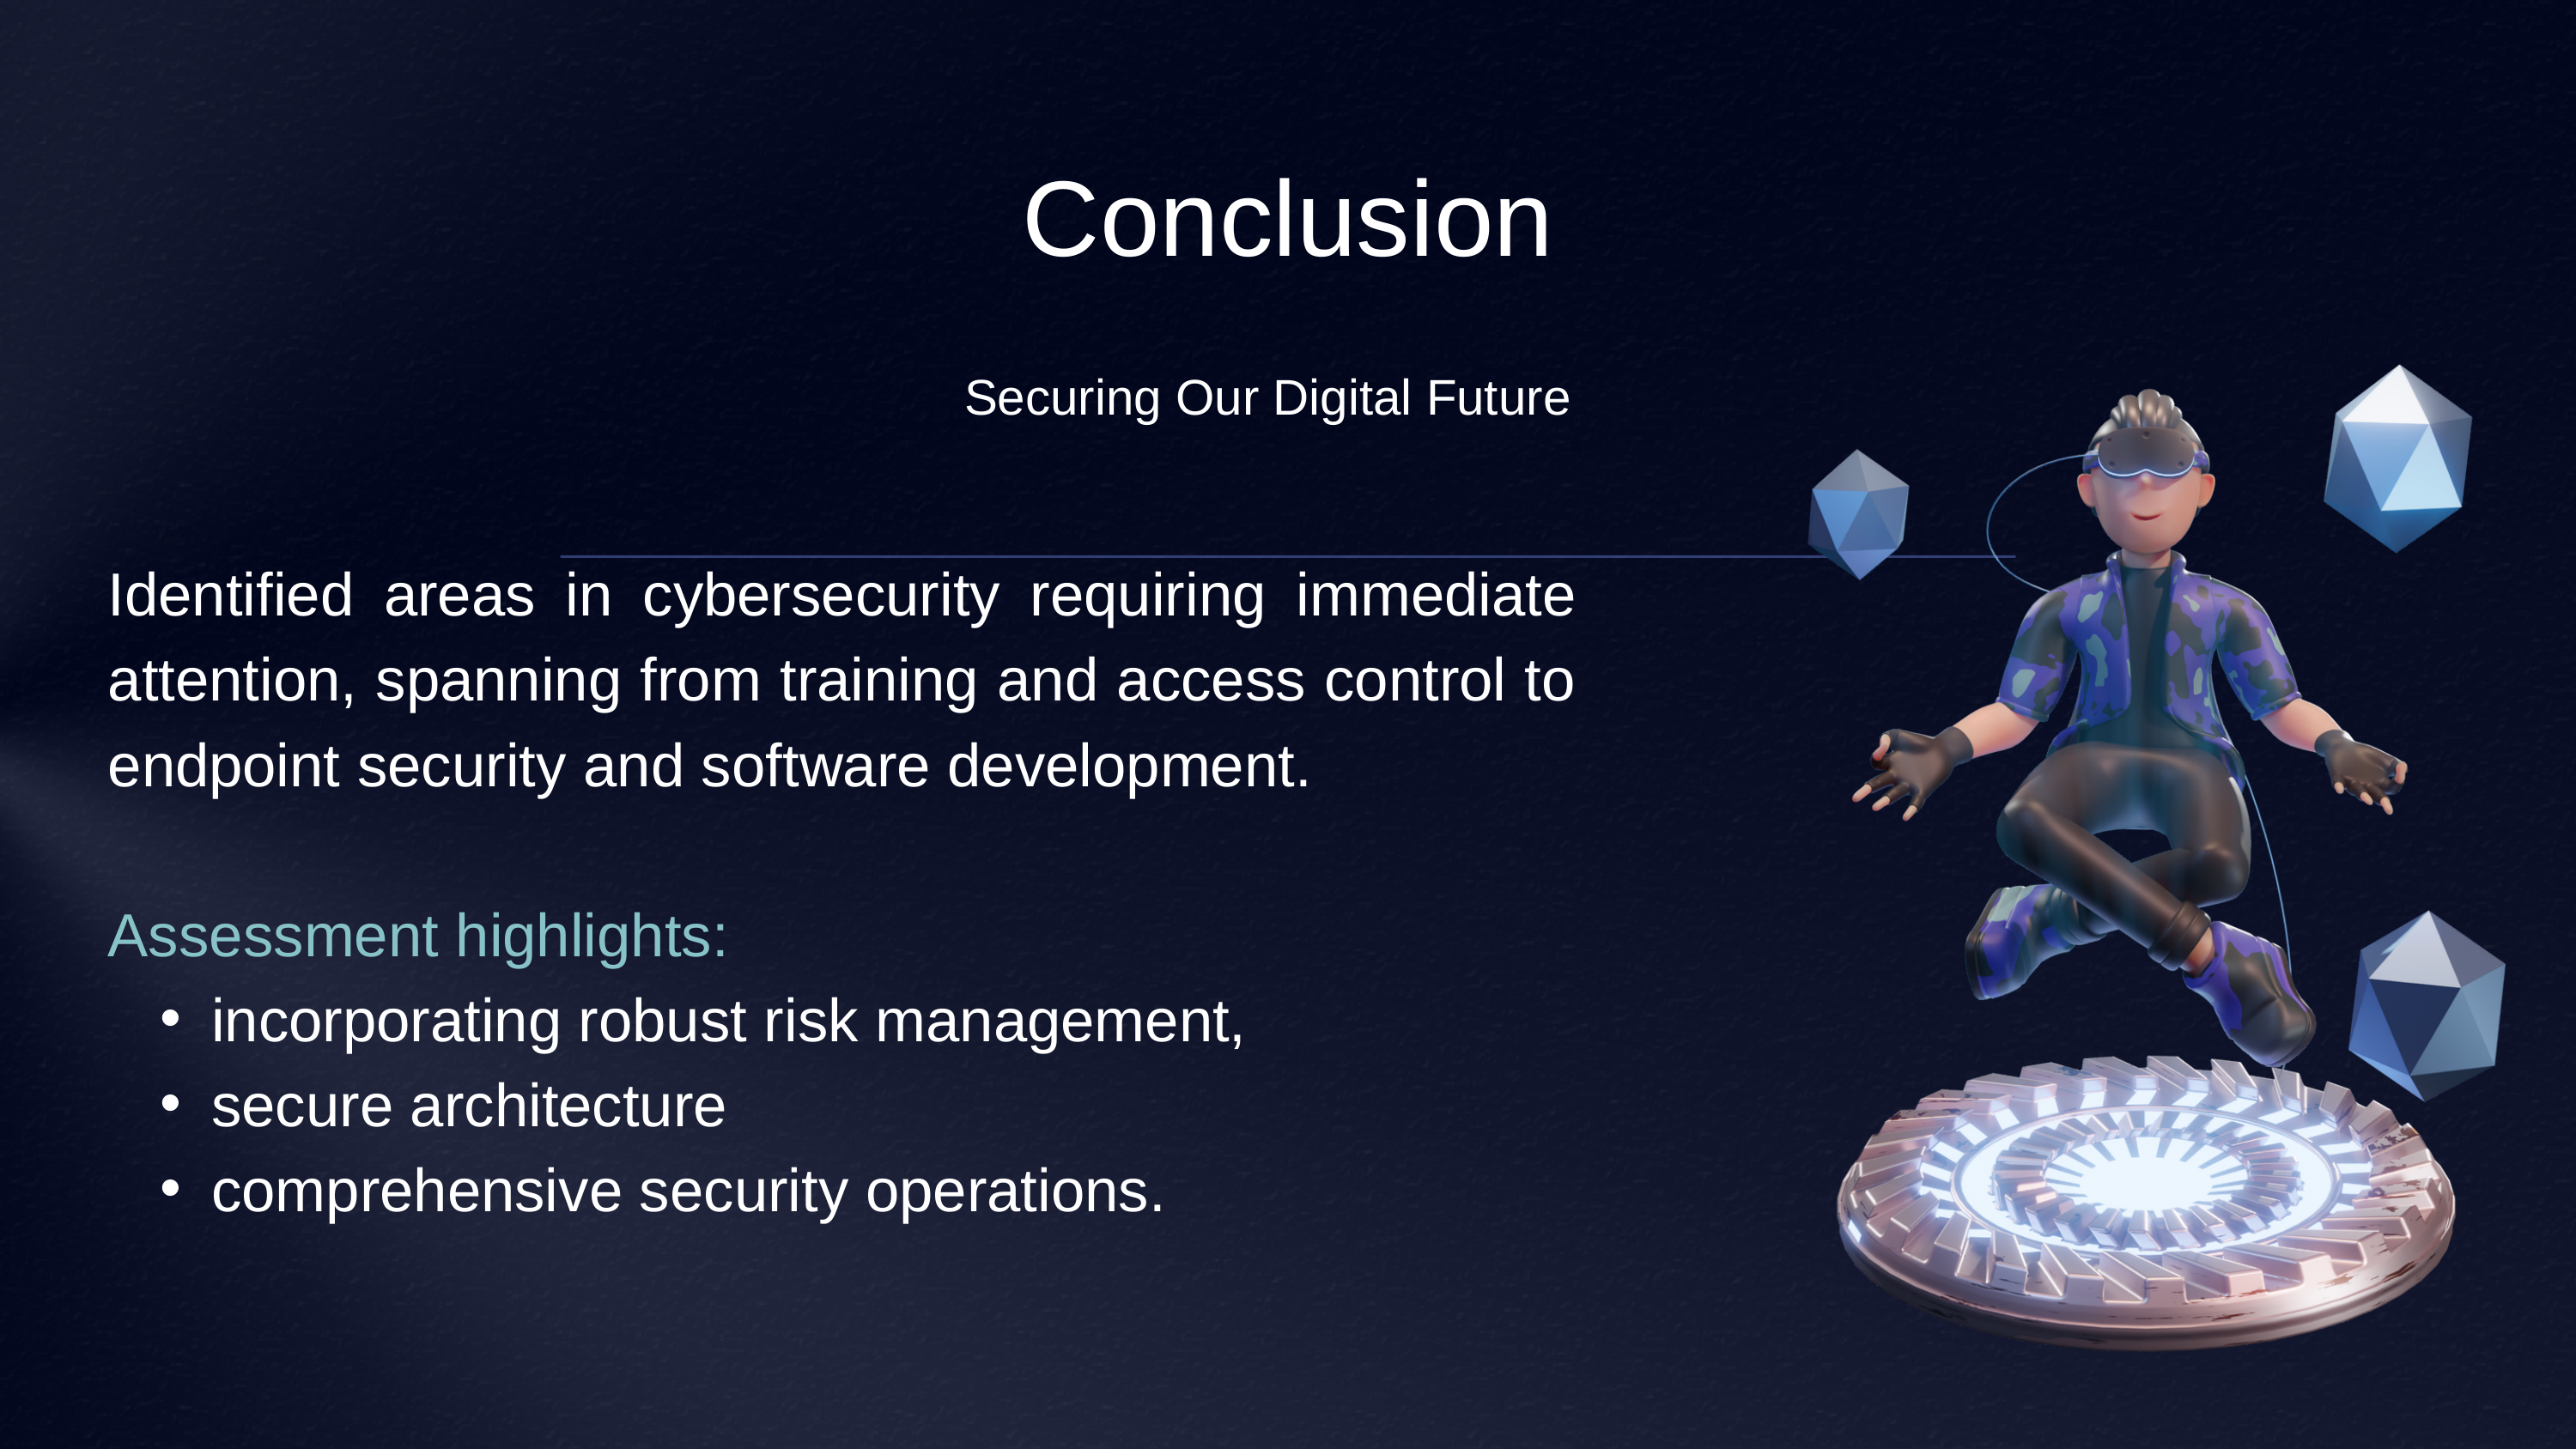

Conclusion
Securing Our Digital Future

Identified areas in cybersecurity requiring immediate attention, spanning from training and access control to endpoint security and software development.

Assessment highlights:
incorporating robust risk management,
secure architecture
comprehensive security operations.